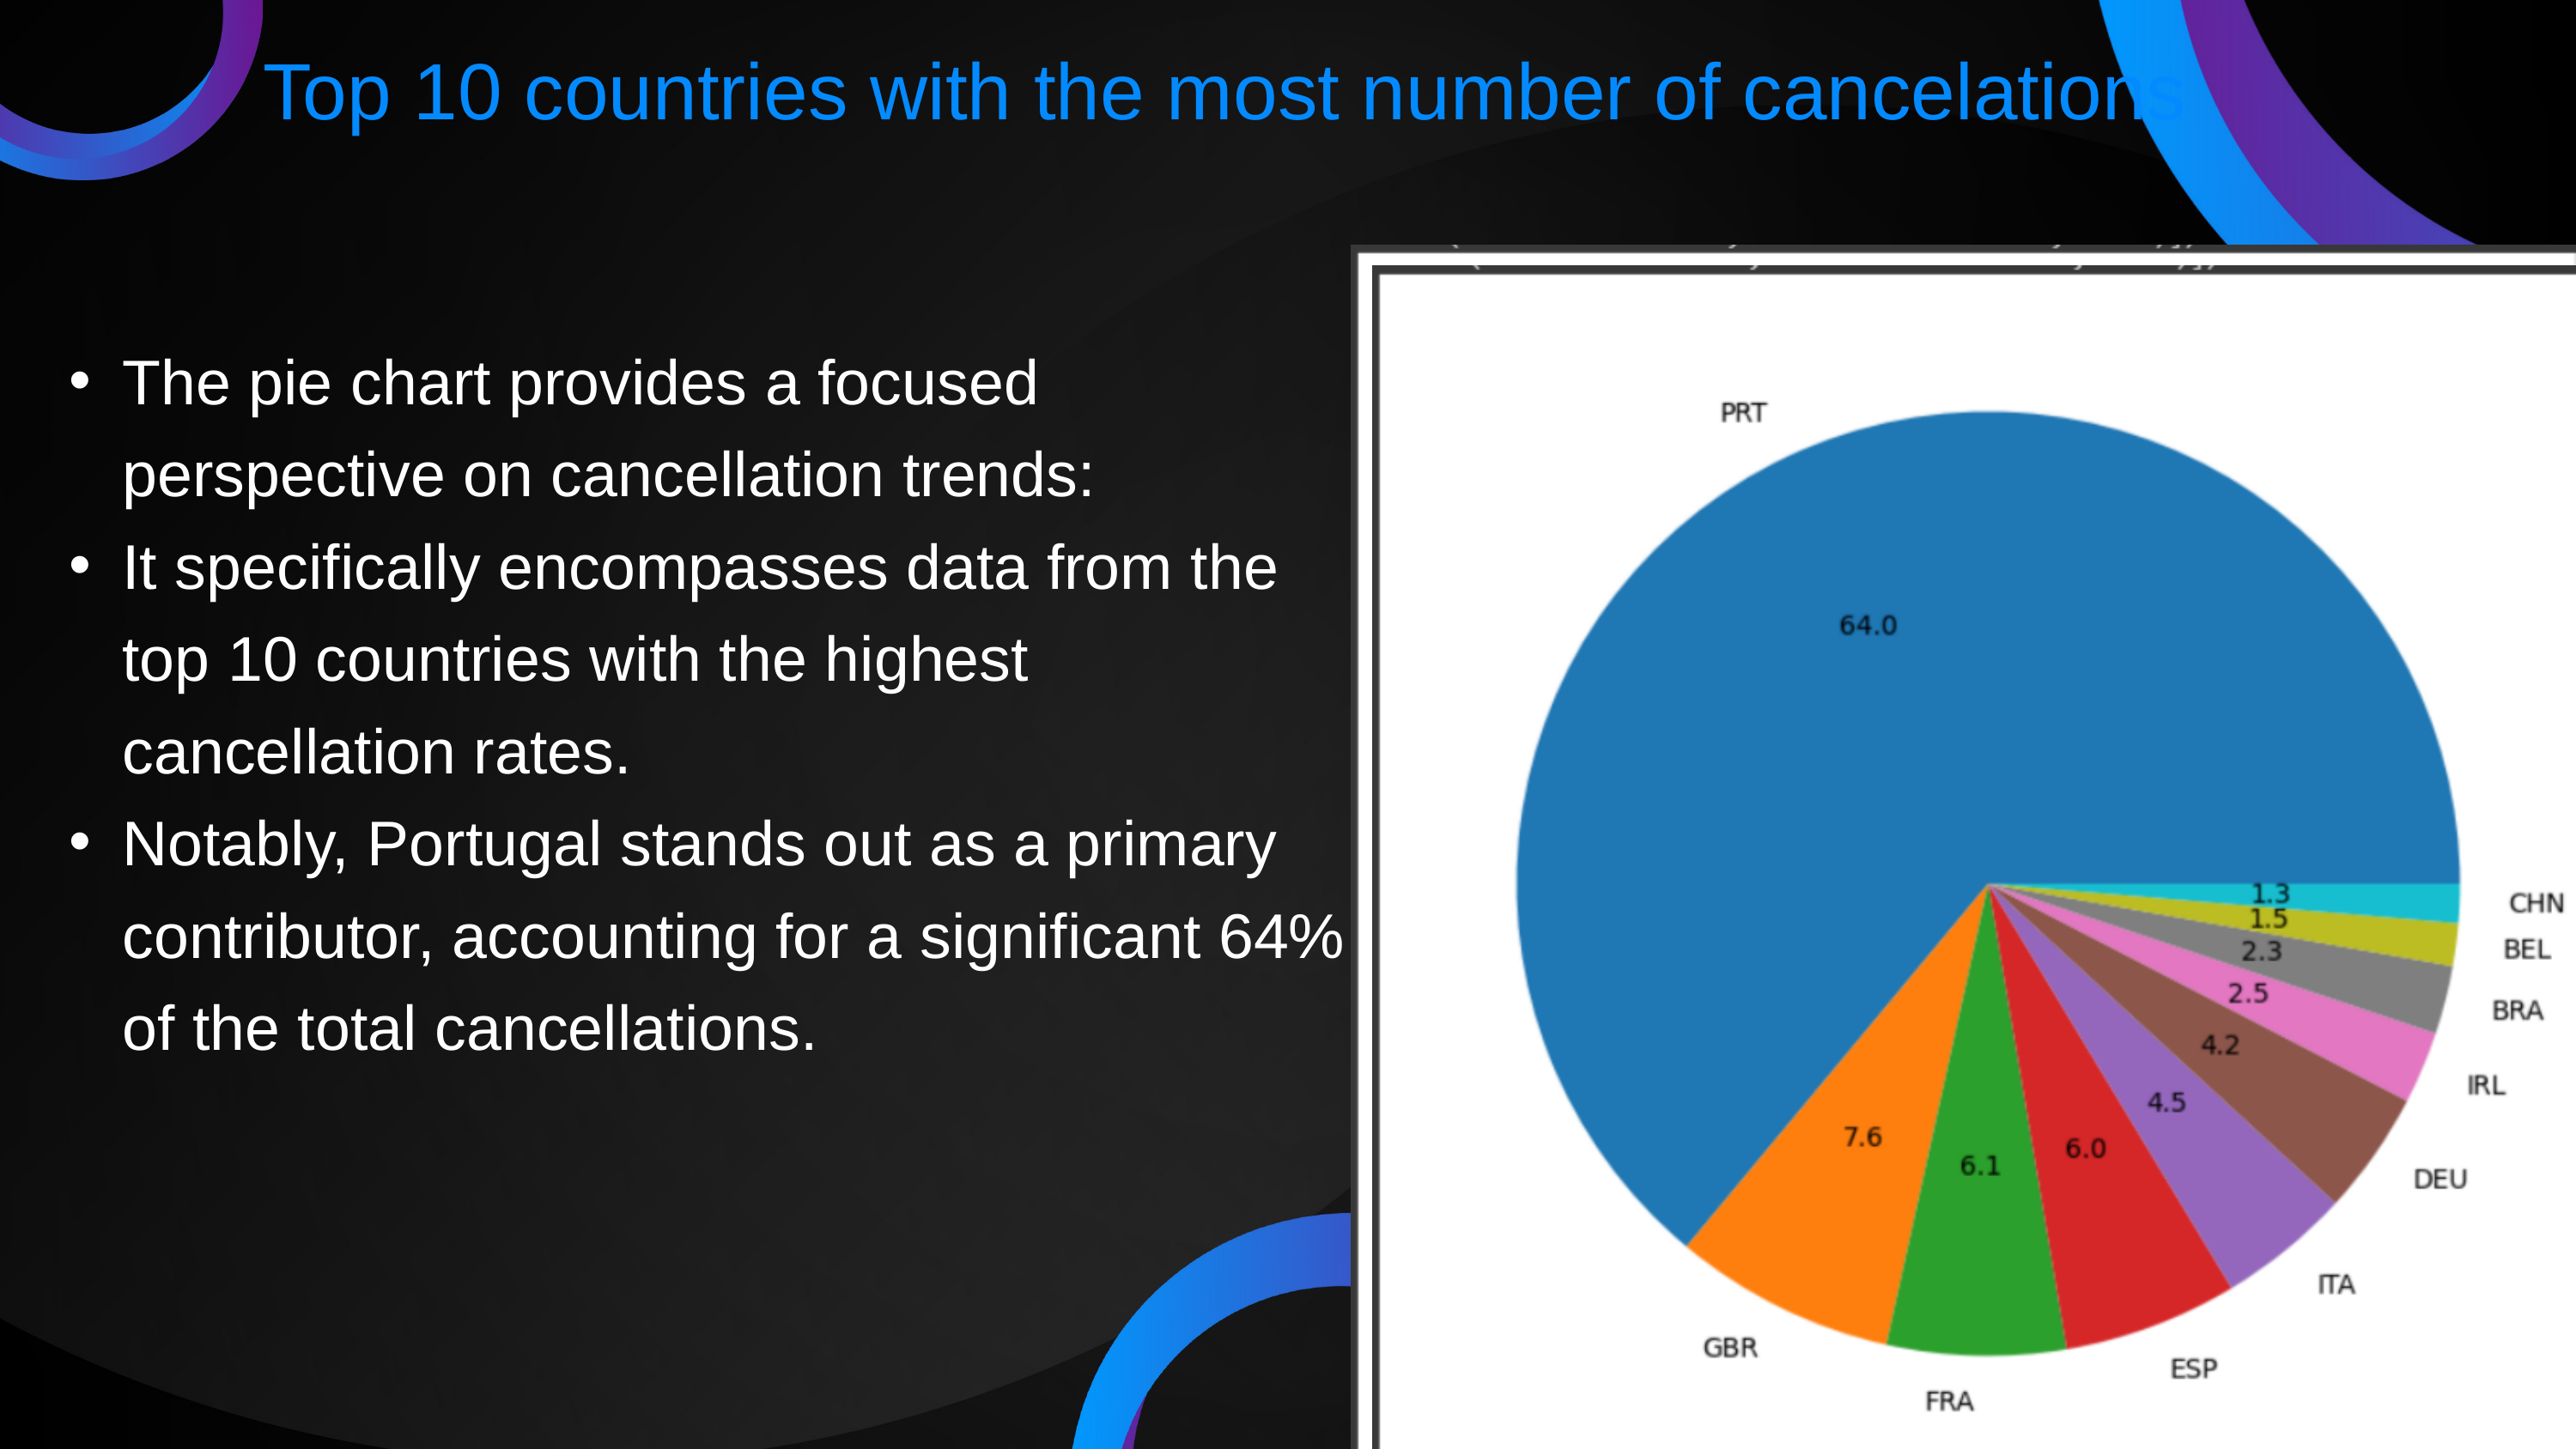

Top 10 countries with the most number of cancelations

The pie chart provides a focused perspective on cancellation trends:
It specifically encompasses data from the top 10 countries with the highest cancellation rates.
Notably, Portugal stands out as a primary contributor, accounting for a significant 64% of the total cancellations.